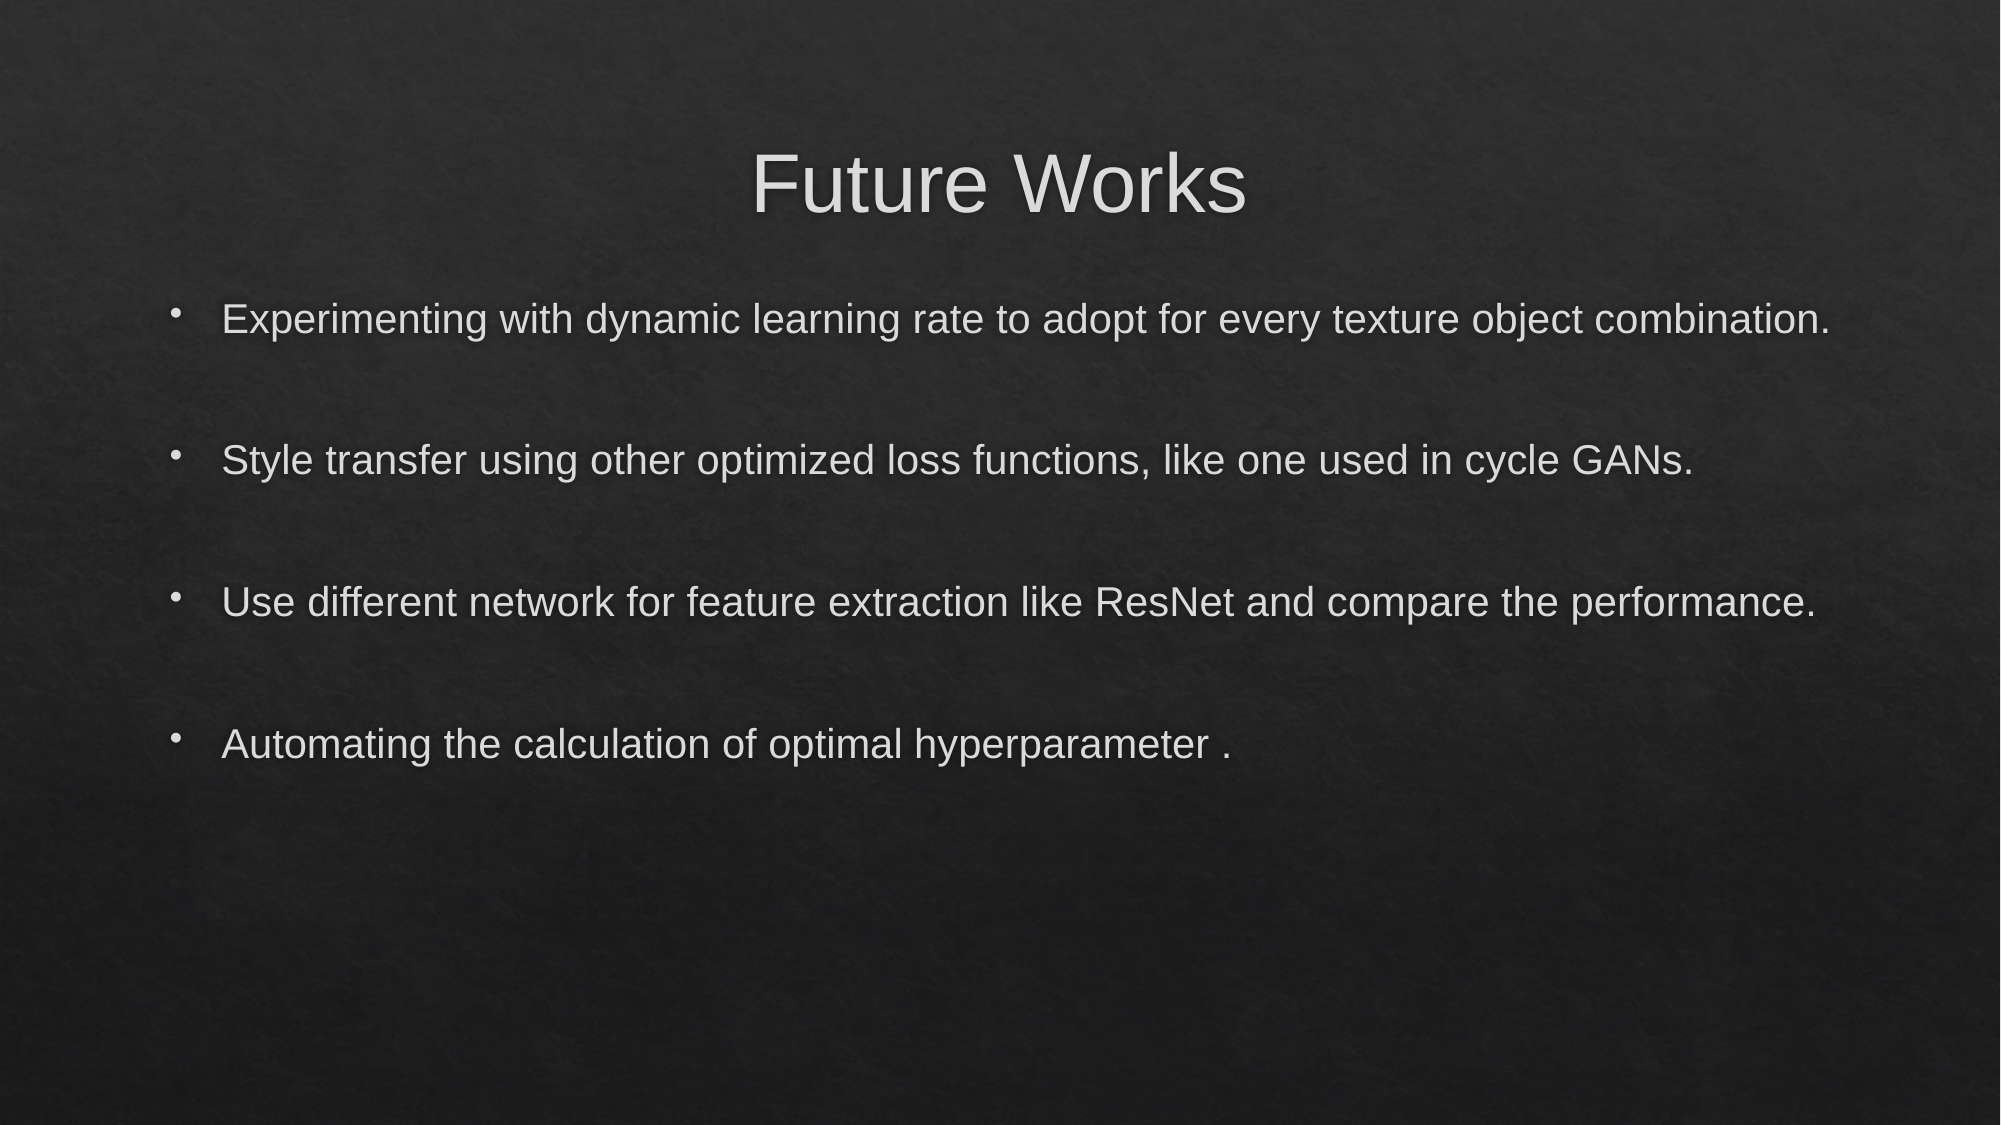

# Future Works
Experimenting with dynamic learning rate to adopt for every texture object combination.

Style transfer using other optimized loss functions, like one used in cycle GANs.

Use different network for feature extraction like ResNet and compare the performance.

Automating the calculation of optimal hyperparameter .